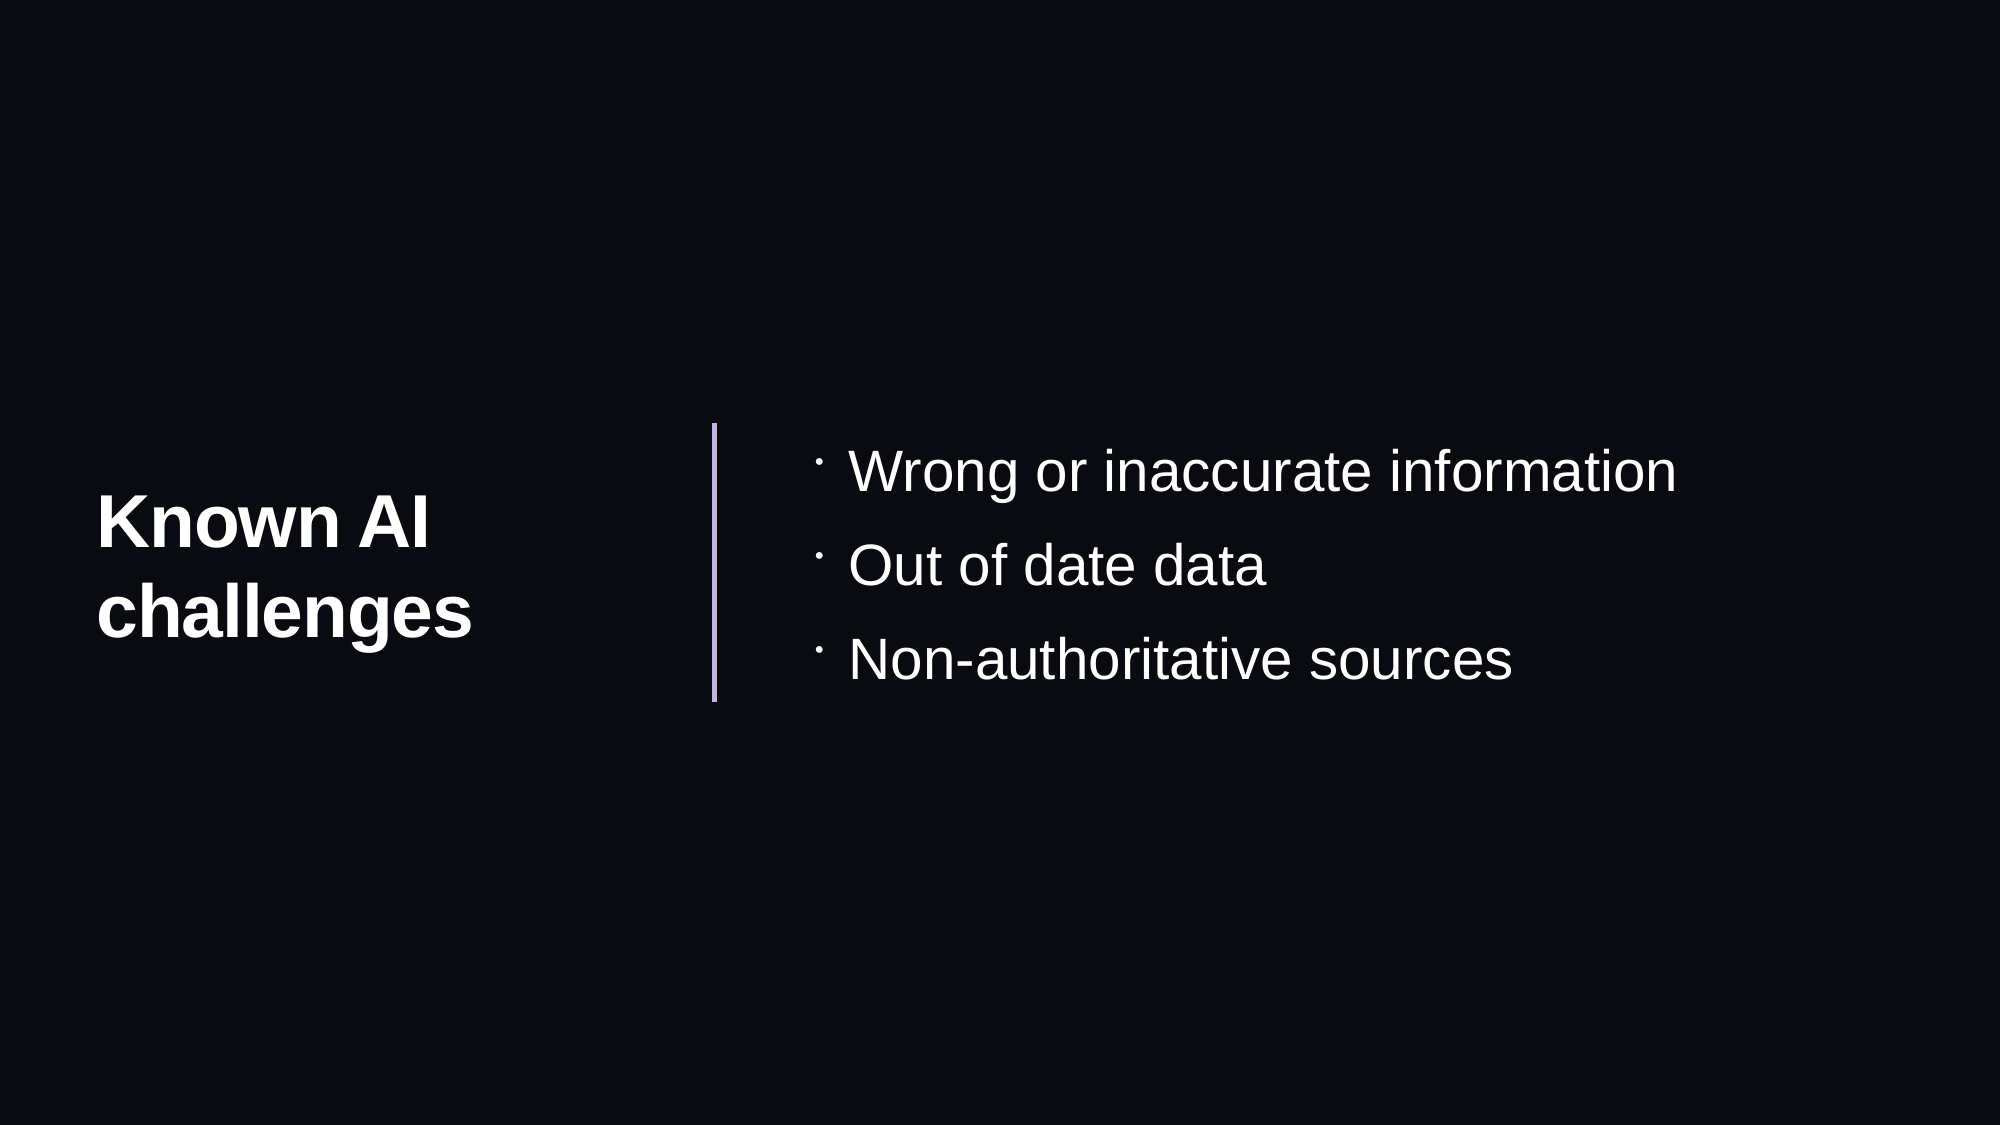

# Known AI challenges
Wrong or inaccurate information
Out of date data
Non-authoritative sources